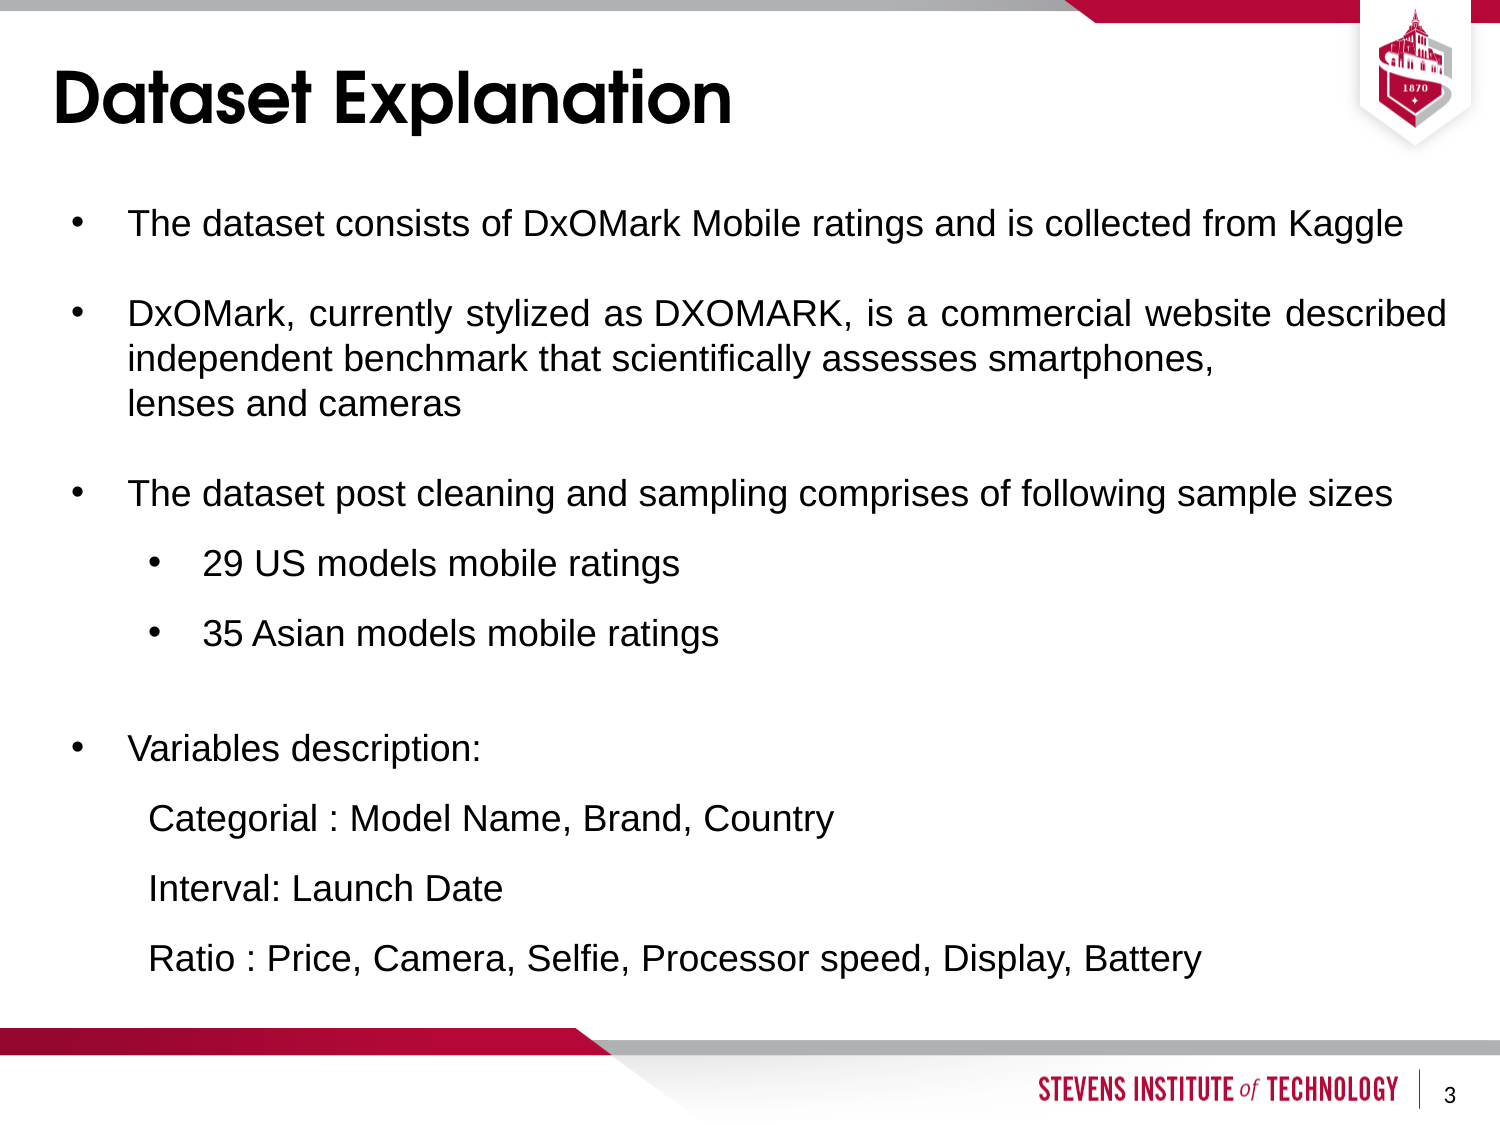

# Dataset Explanation
The dataset consists of DxOMark Mobile ratings and is collected from Kaggle

DxOMark, currently stylized as DXOMARK, is a commercial website described independent benchmark that scientifically assesses smartphones, lenses and cameras

The dataset post cleaning and sampling comprises of following sample sizes
29 US models mobile ratings
35 Asian models mobile ratings

Variables description:
Categorial : Model Name, Brand, Country
Interval: Launch Date
Ratio : Price, Camera, Selfie, Processor speed, Display, Battery
3